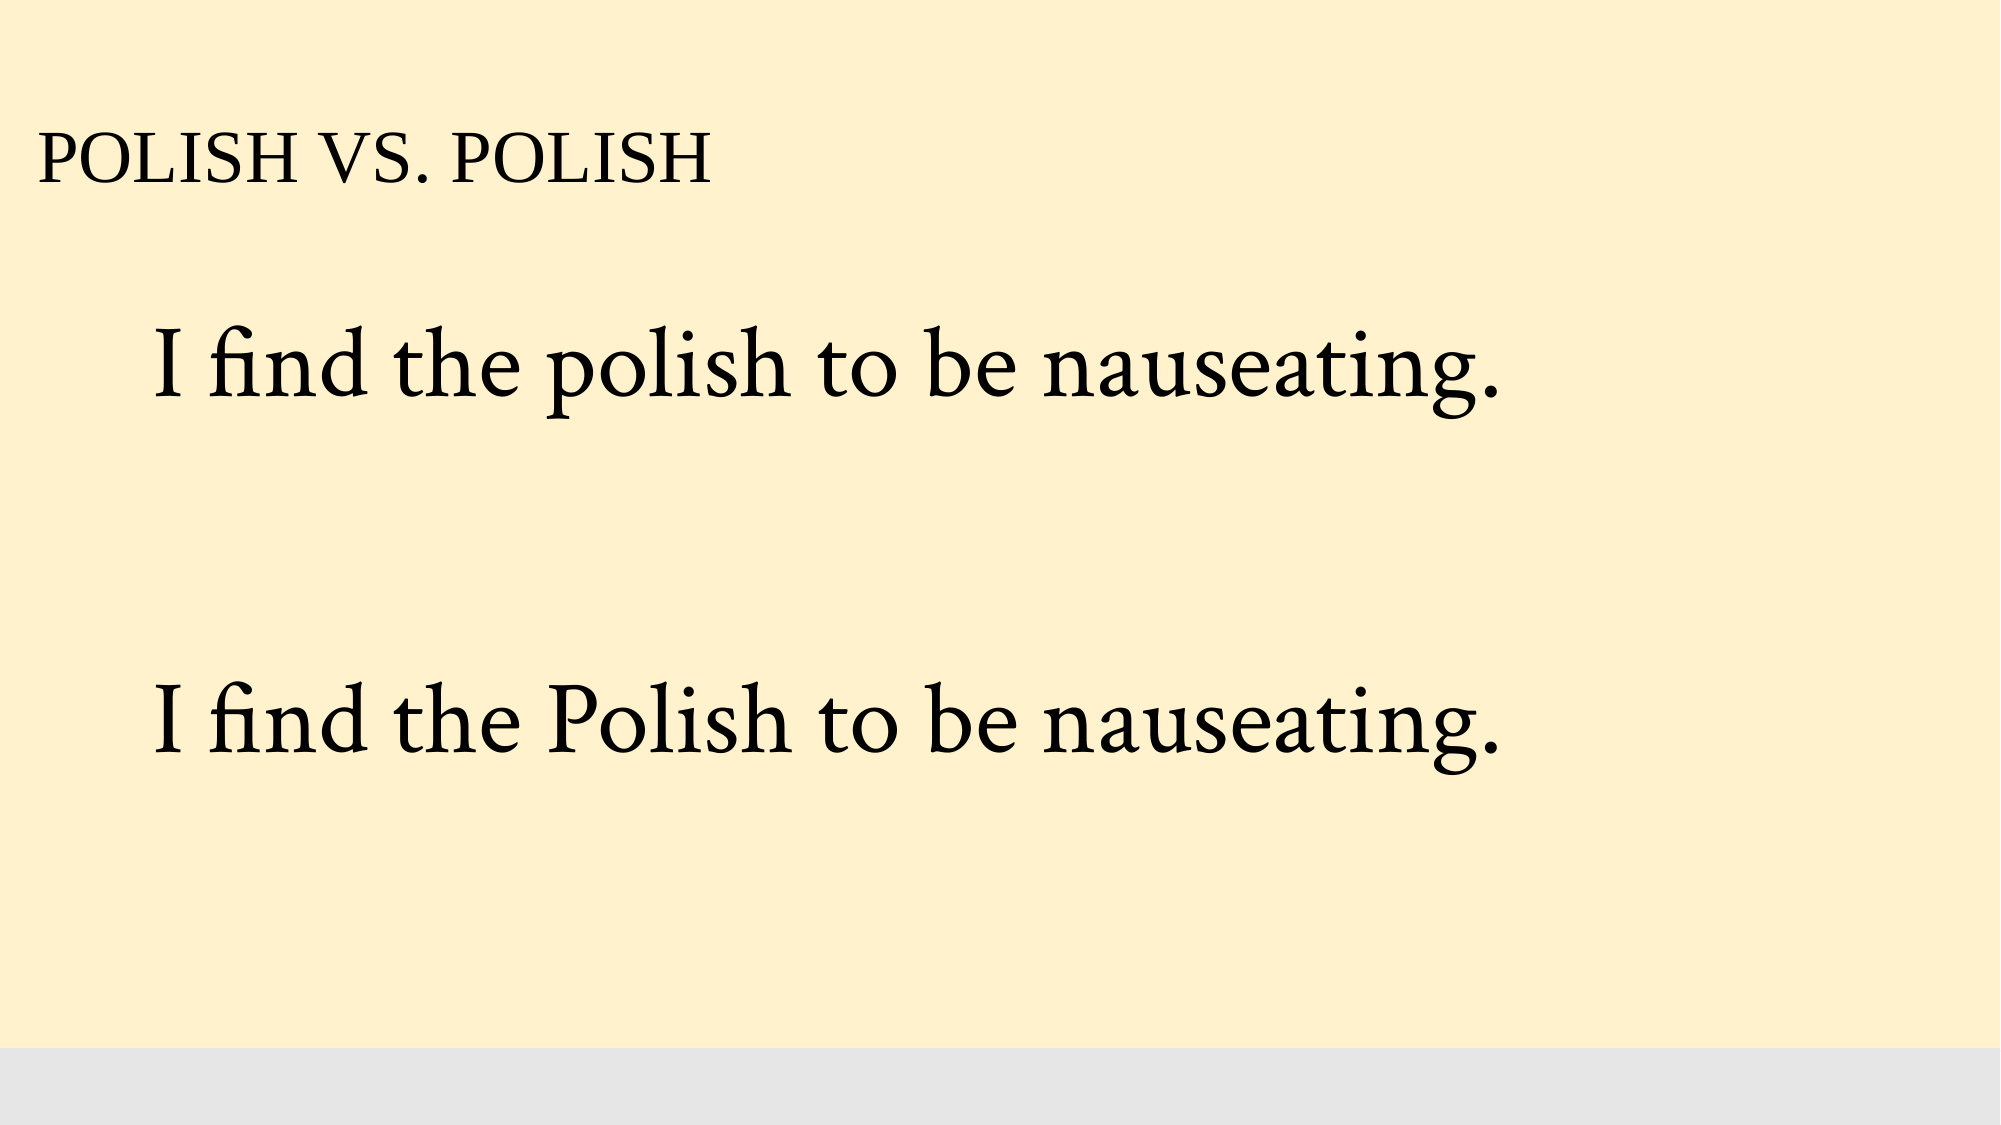

polish vs. Polish
I find the polish to be nauseating.

I find the Polish to be nauseating.